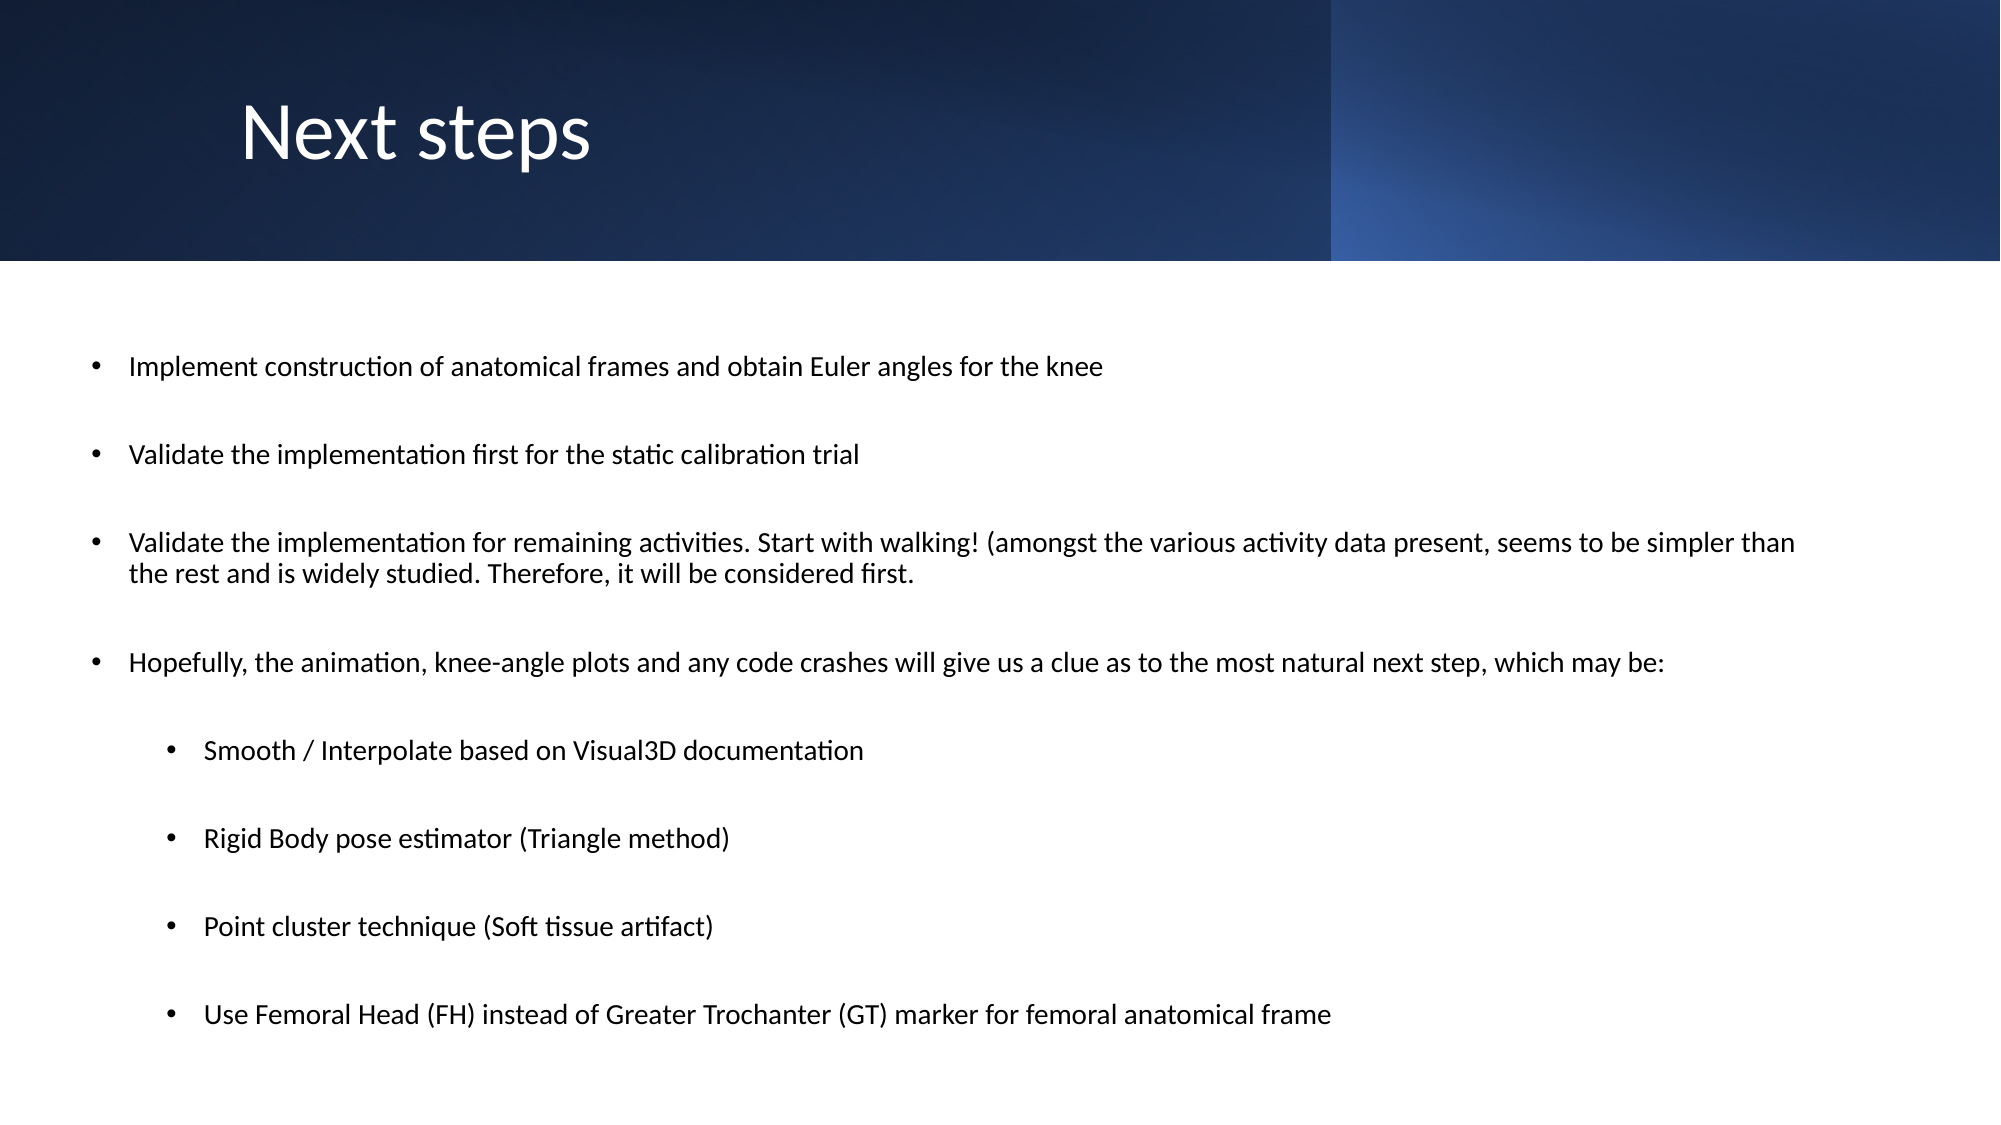

# Next steps
Implement construction of anatomical frames and obtain Euler angles for the knee

Validate the implementation first for the static calibration trial

Validate the implementation for remaining activities. Start with walking! (amongst the various activity data present, seems to be simpler than the rest and is widely studied. Therefore, it will be considered first.

Hopefully, the animation, knee-angle plots and any code crashes will give us a clue as to the most natural next step, which may be:

Smooth / Interpolate based on Visual3D documentation

Rigid Body pose estimator (Triangle method)

Point cluster technique (Soft tissue artifact)

Use Femoral Head (FH) instead of Greater Trochanter (GT) marker for femoral anatomical frame